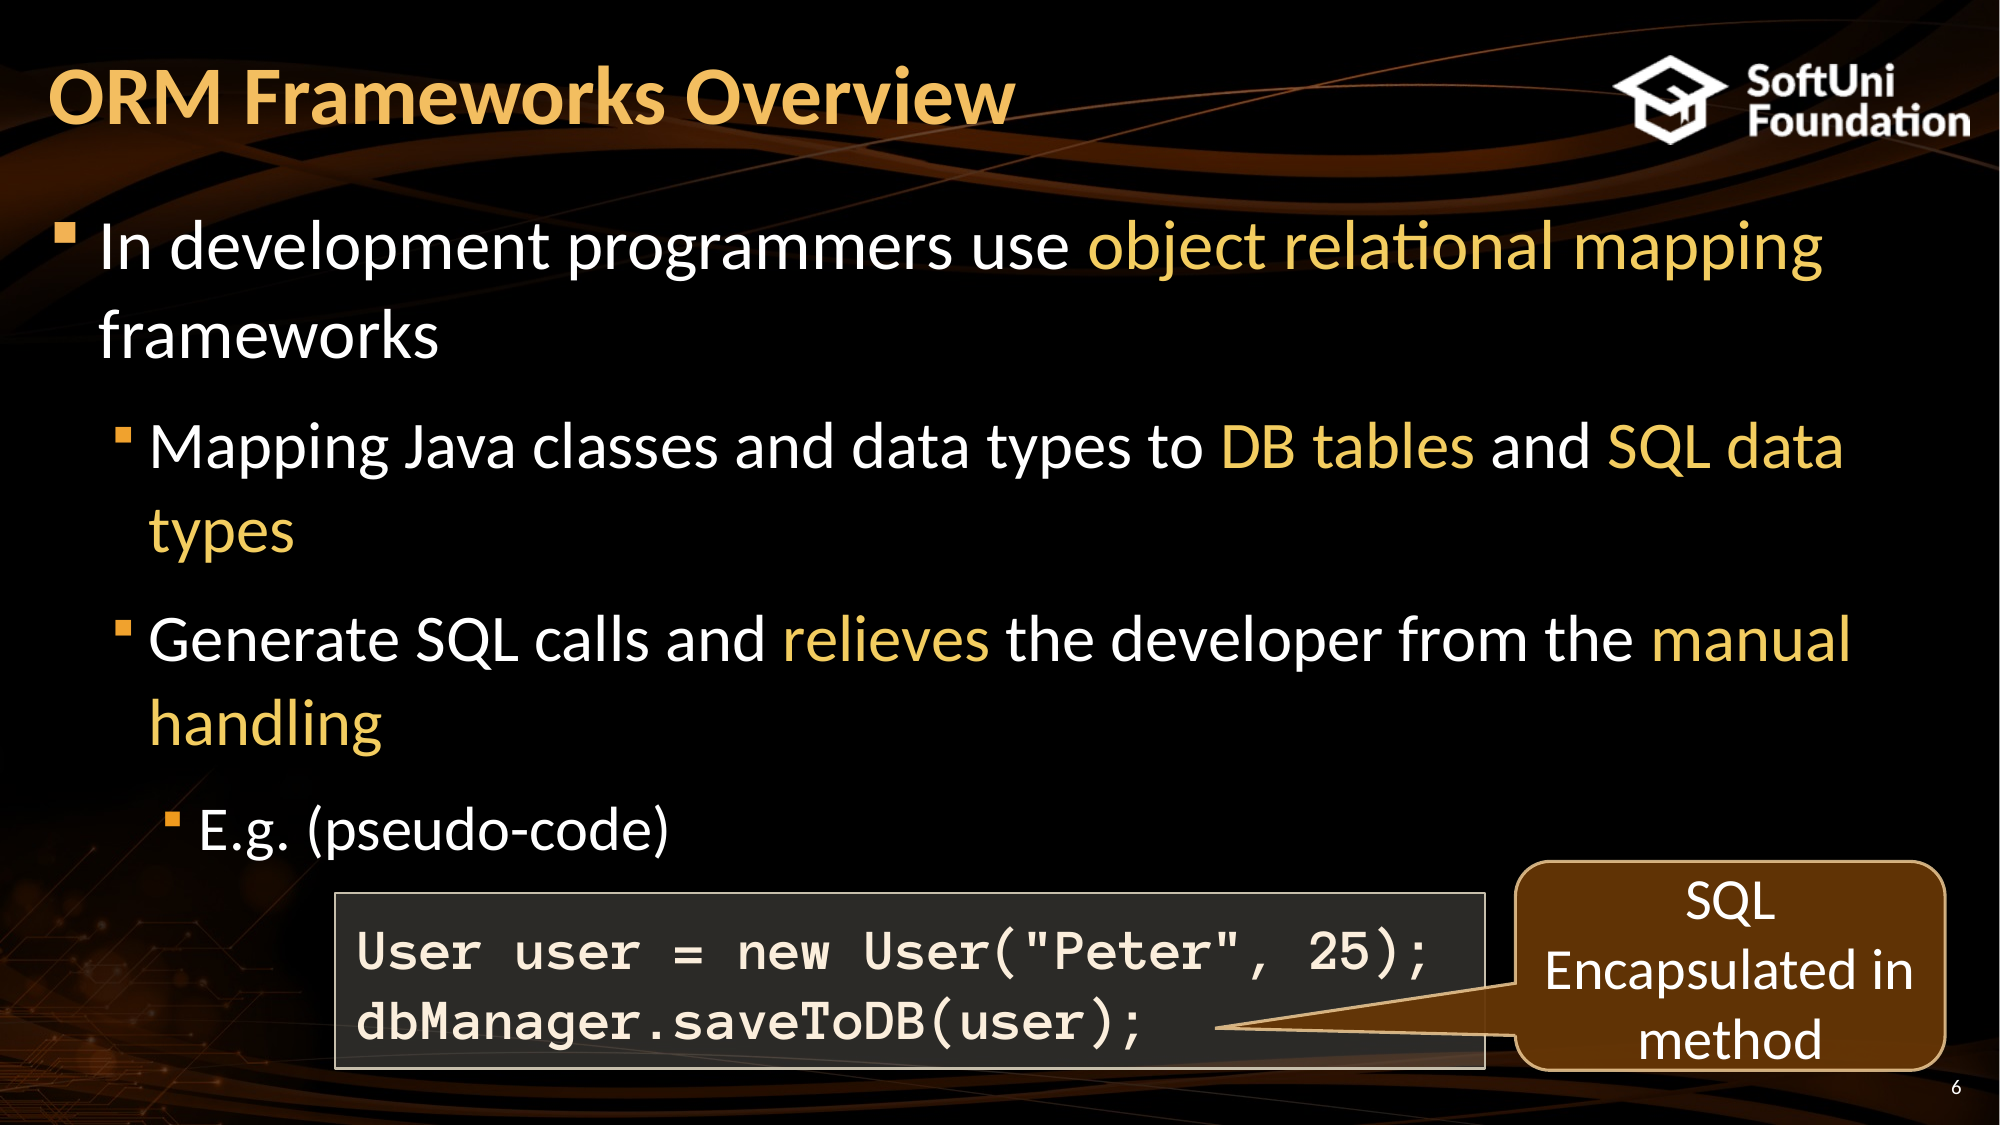

# ORM Frameworks Overview
In development programmers use object relational mapping frameworks
Mapping Java classes and data types to DB tables and SQL data types
Generate SQL calls and relieves the developer from the manual handling
E.g. (pseudo-code)

SQL Encapsulated in method
User user = new User("Peter", 25);
dbManager.saveToDB(user);
6